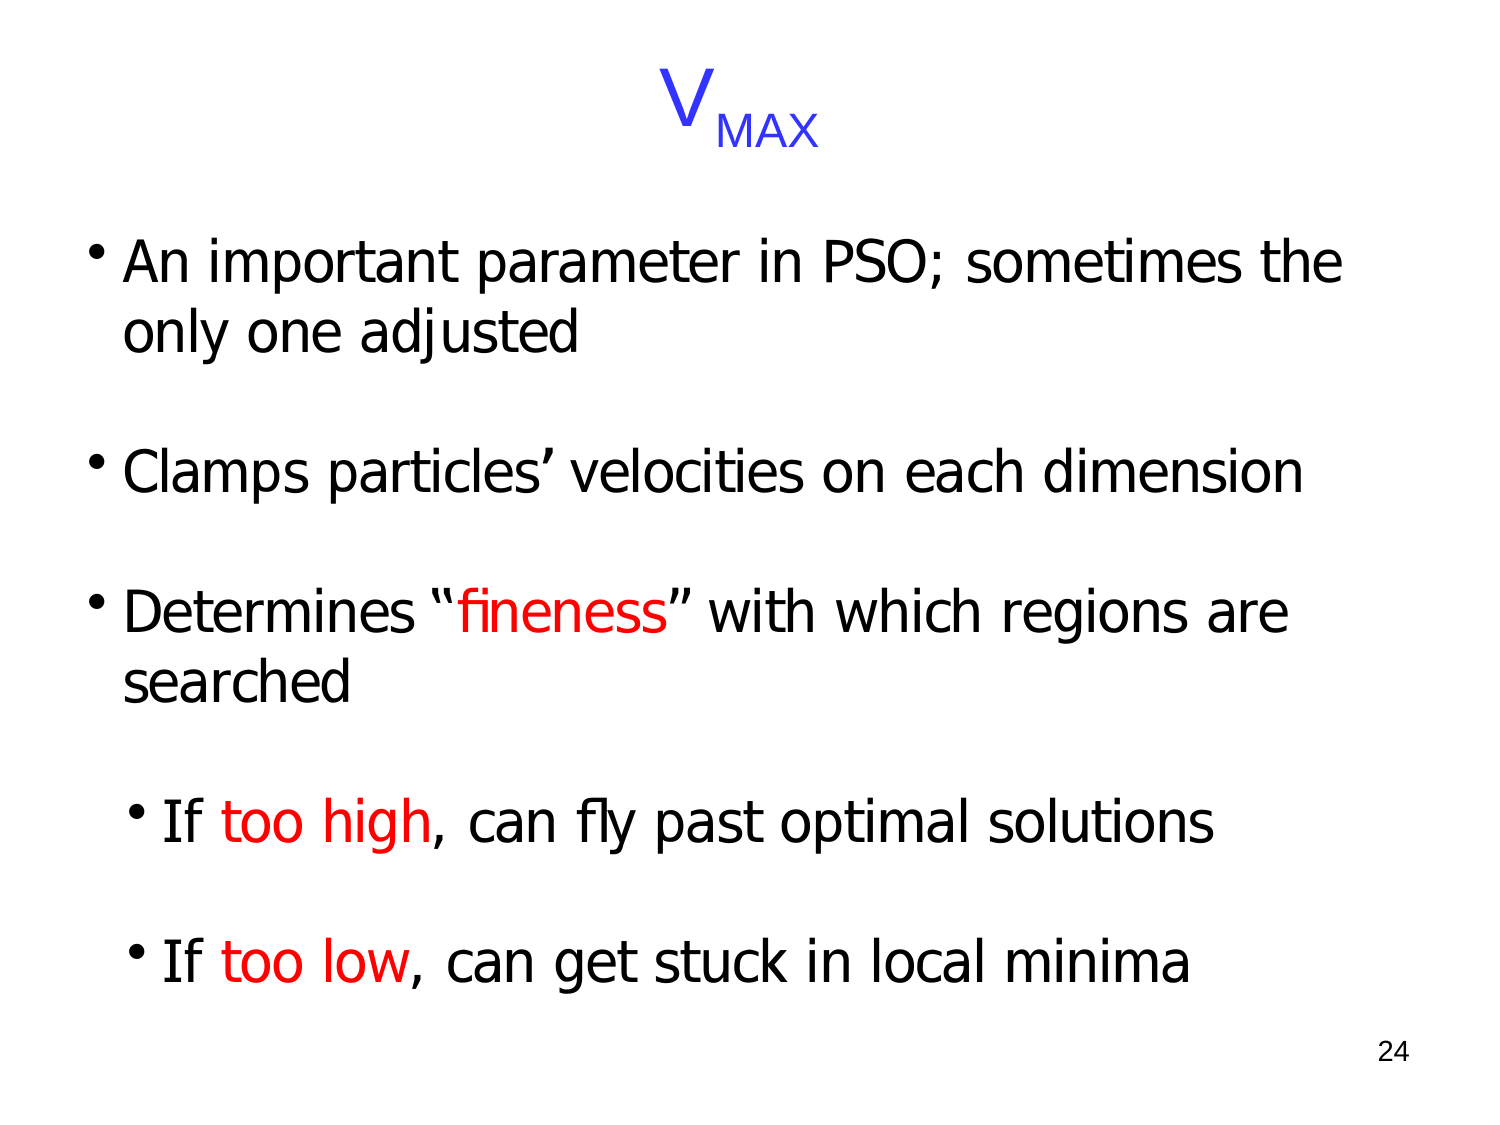

# VMAX
An important parameter in PSO; sometimes the only one adjusted

Clamps particles’ velocities on each dimension

Determines “fineness” with which regions are searched

If too high, can fly past optimal solutions

If too low, can get stuck in local minima
24